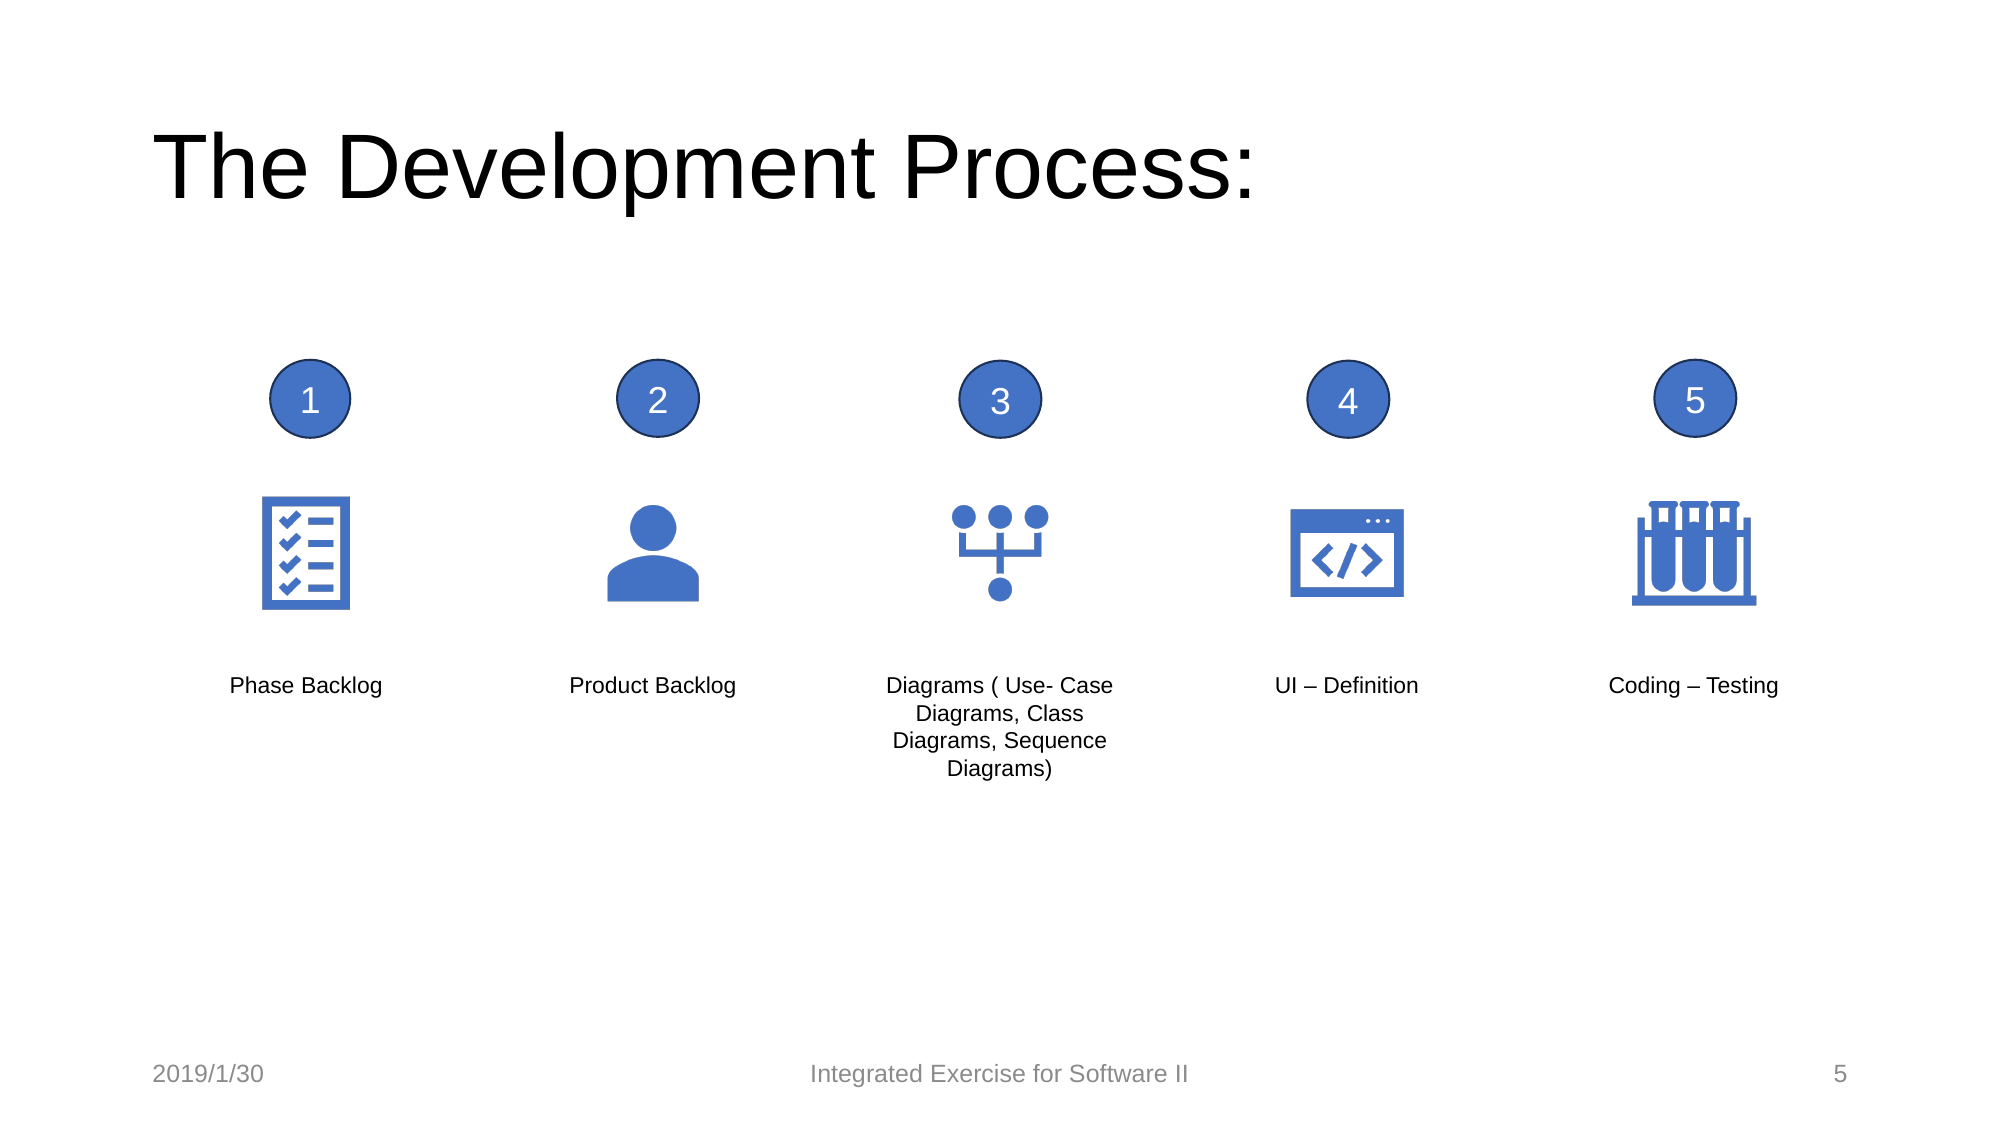

# The Development Process:
Phase Backlog
Product Backlog
Diagrams ( Use- Case Diagrams, Class Diagrams, Sequence Diagrams)
UI – Definition
Coding – Testing
5
2
1
3
4
2019/1/30
Integrated Exercise for Software II
5